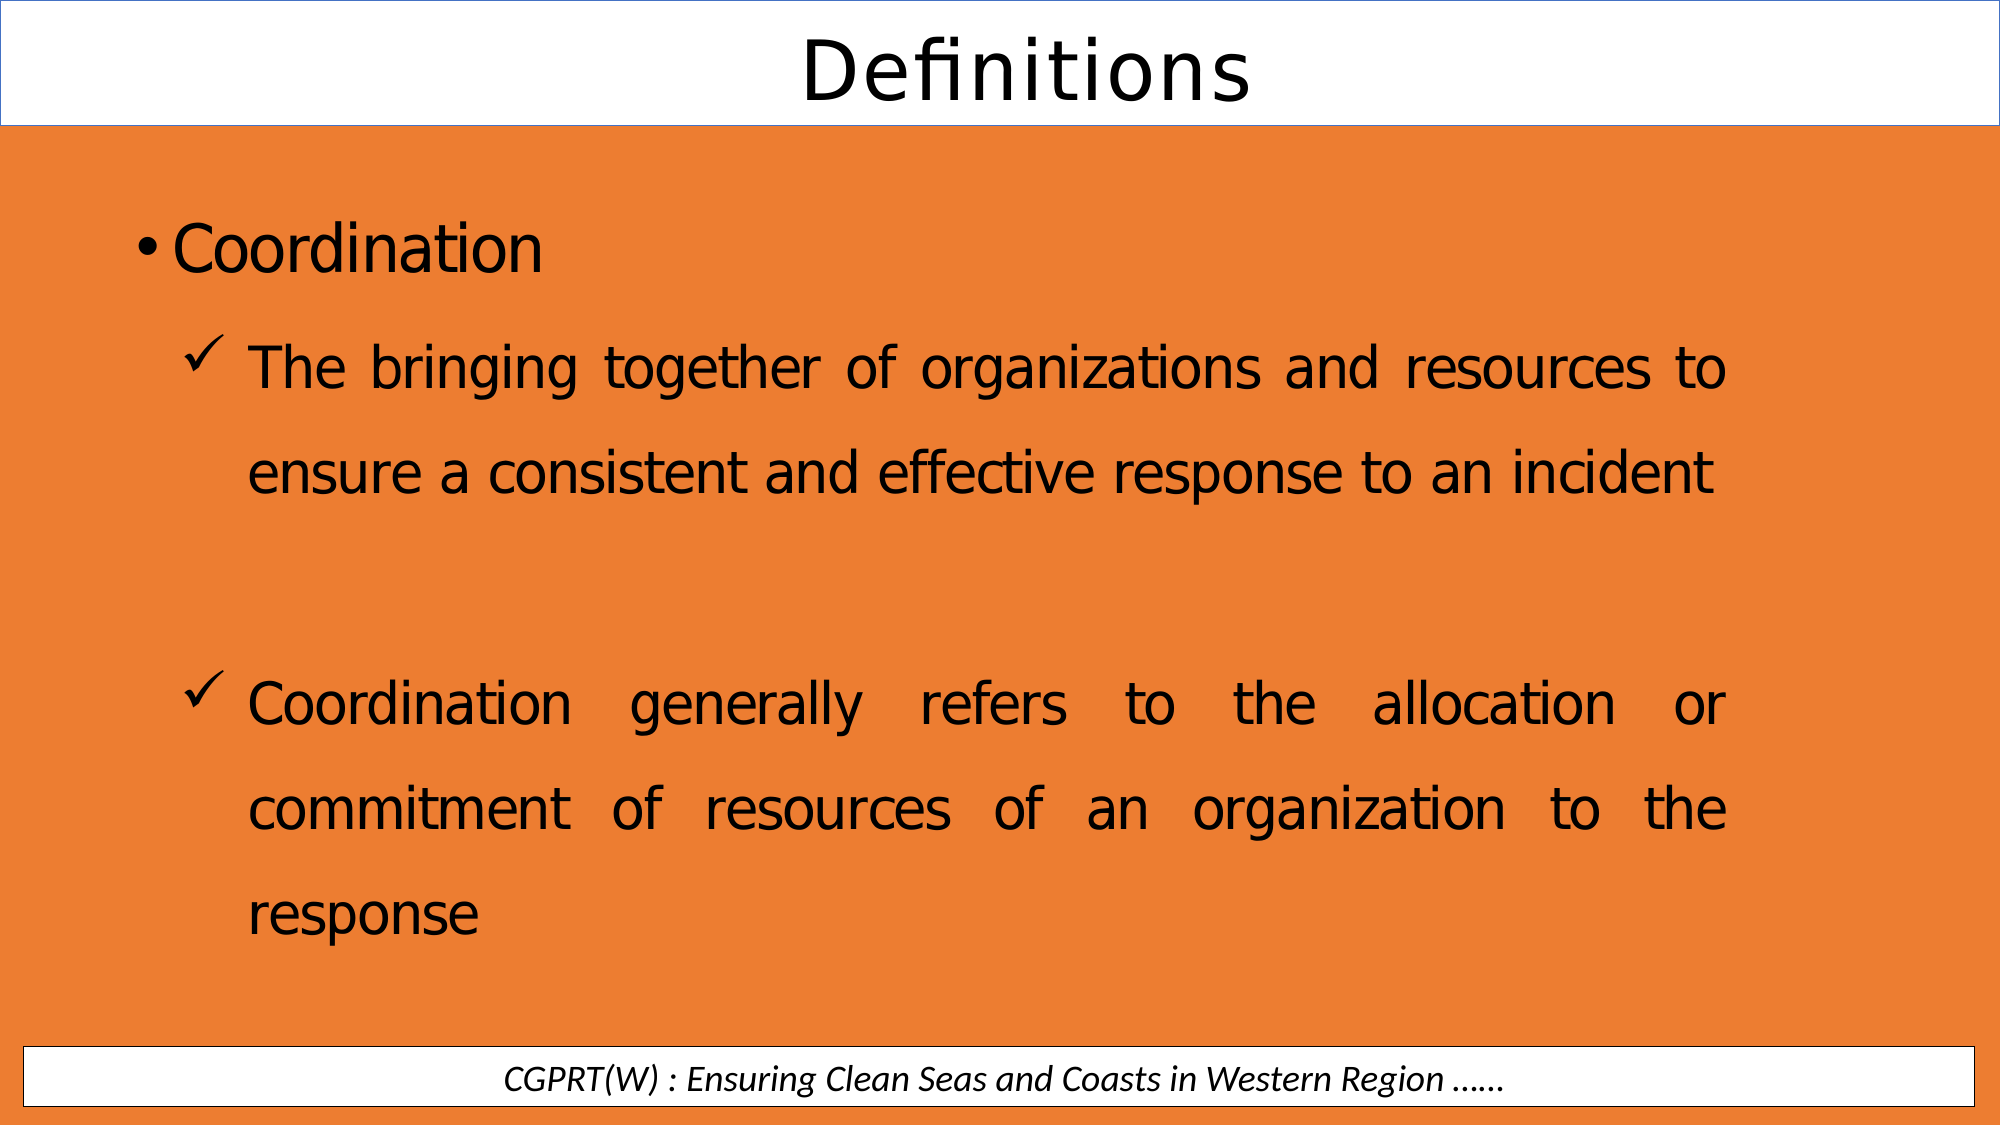

Definitions
Coordination
The bringing together of organizations and resources to ensure a consistent and effective response to an incident

Coordination generally refers to the allocation or commitment of resources of an organization to the response

 CGPRT(W) : Ensuring Clean Seas and Coasts in Western Region ……